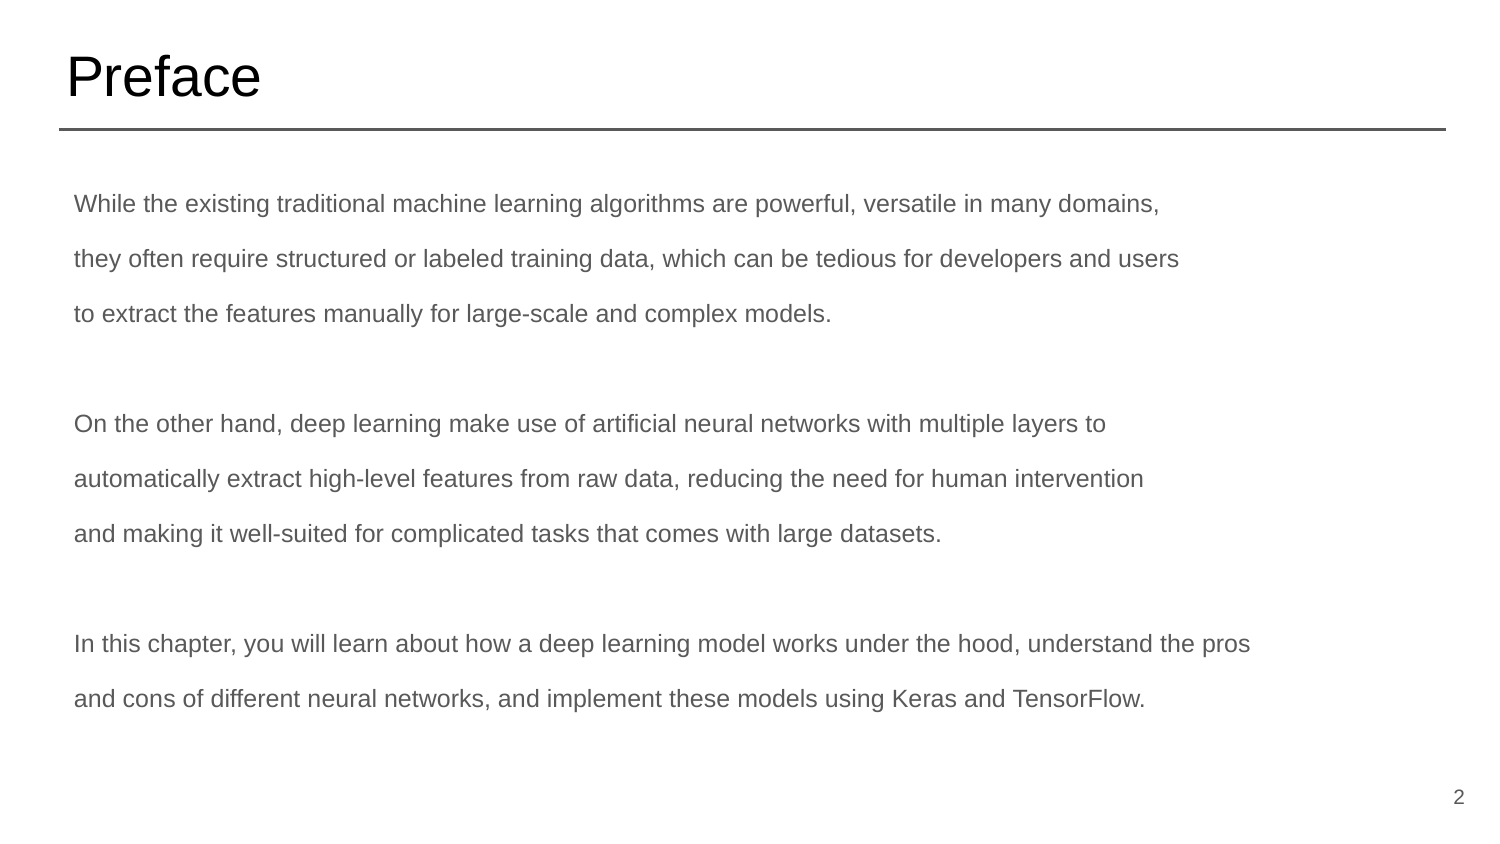

# Preface
While the existing traditional machine learning algorithms are powerful, versatile in many domains,
they often require structured or labeled training data, which can be tedious for developers and users
to extract the features manually for large-scale and complex models.

On the other hand, deep learning make use of artificial neural networks with multiple layers to
automatically extract high-level features from raw data, reducing the need for human intervention
and making it well-suited for complicated tasks that comes with large datasets.

In this chapter, you will learn about how a deep learning model works under the hood, understand the pros
and cons of different neural networks, and implement these models using Keras and TensorFlow.
2